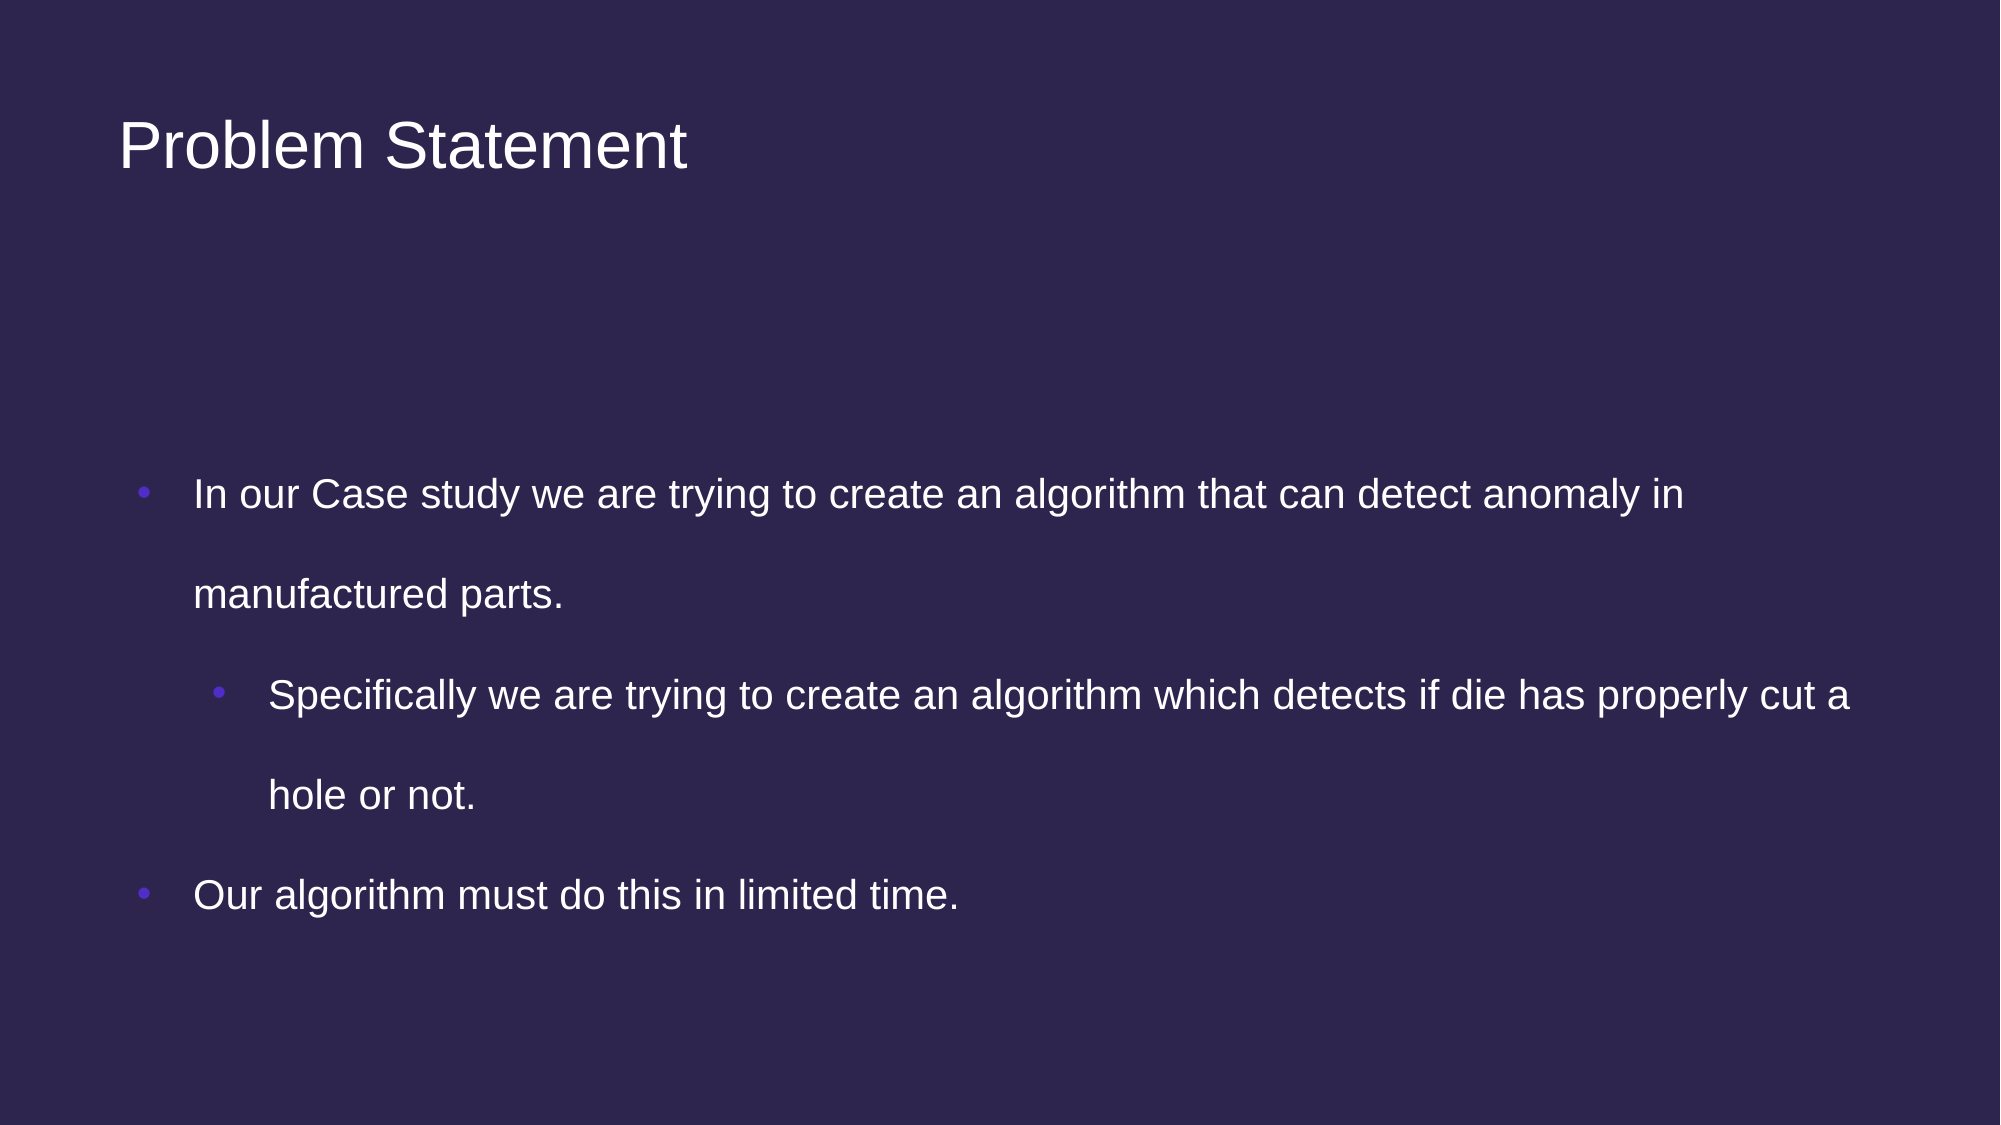

# Problem Statement
In our Case study we are trying to create an algorithm that can detect anomaly in manufactured parts.
Specifically we are trying to create an algorithm which detects if die has properly cut a hole or not.
Our algorithm must do this in limited time.